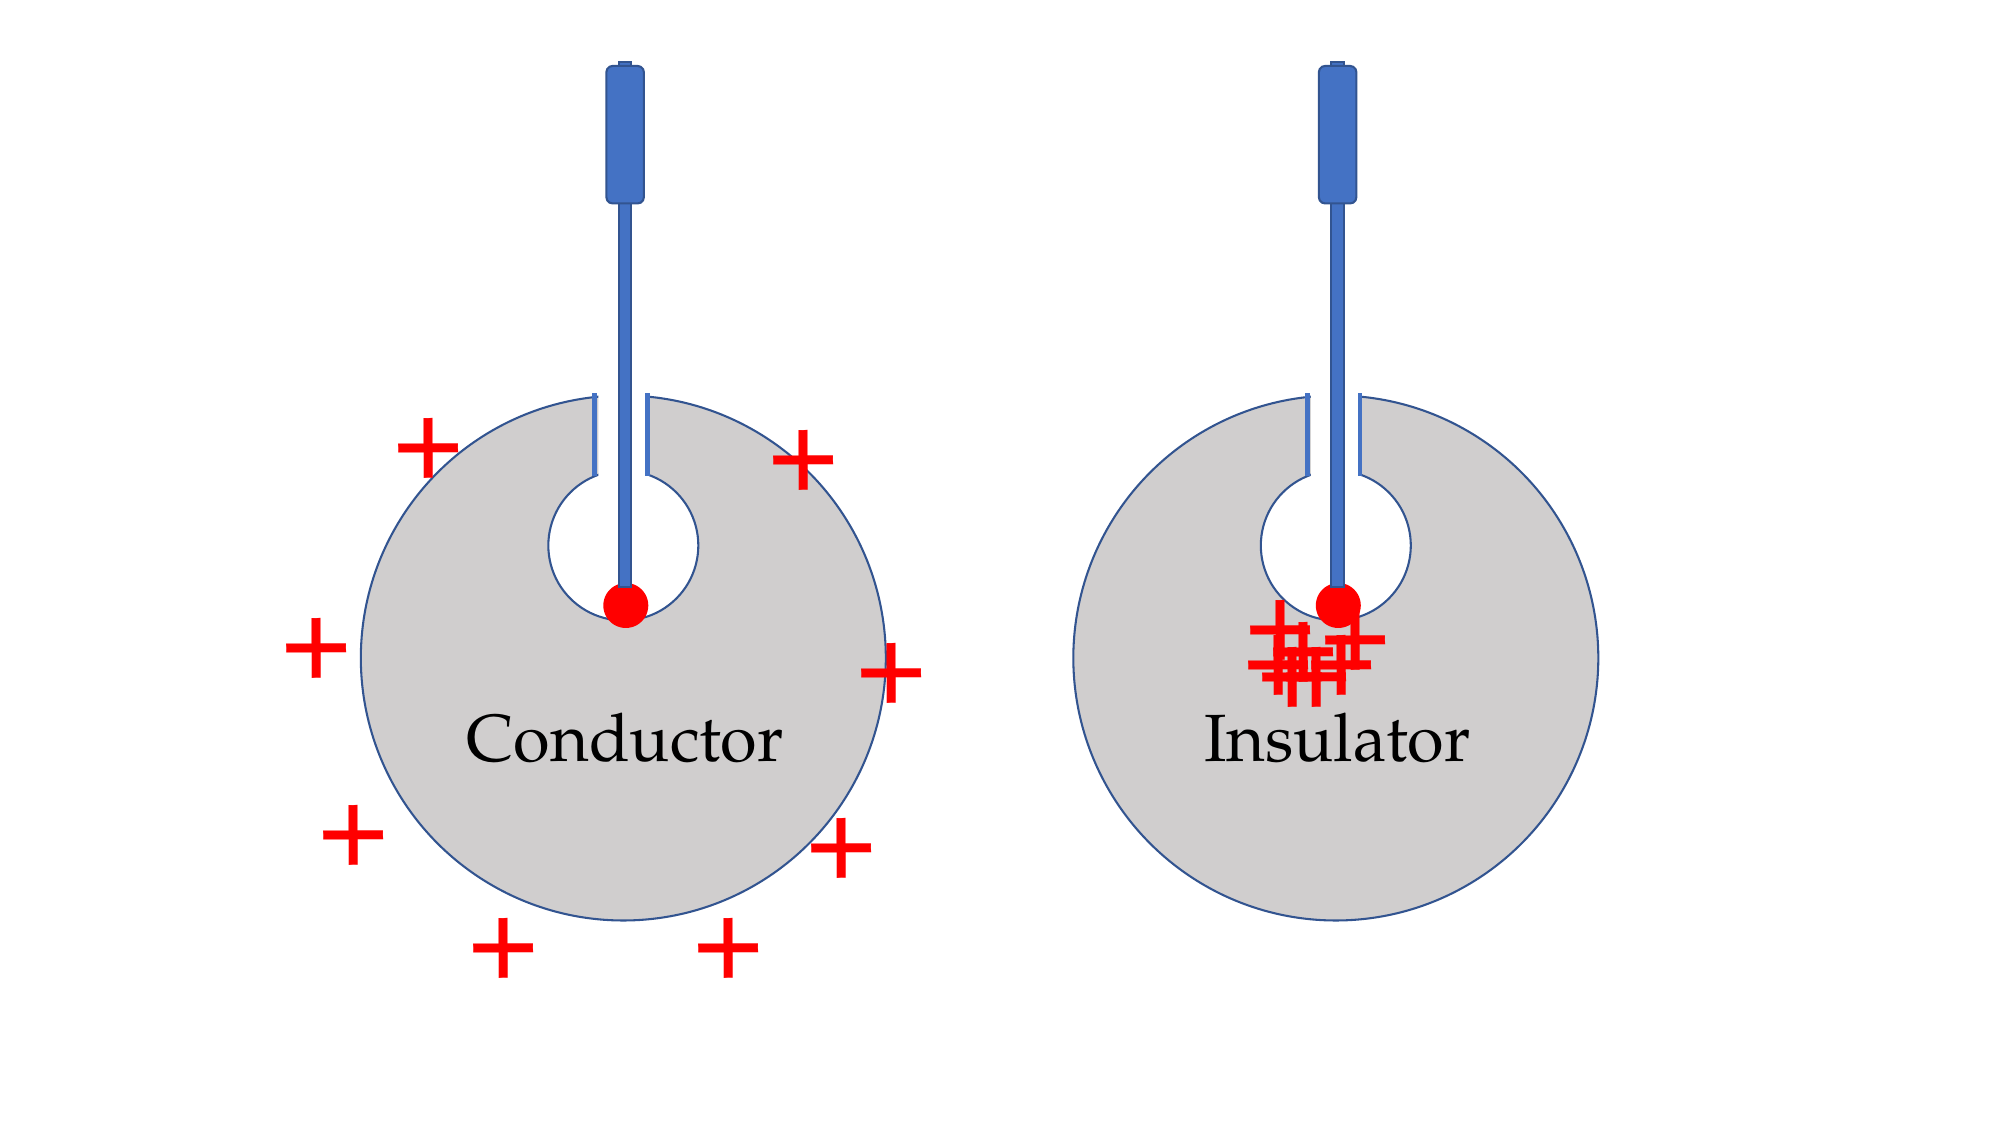

+
+
+
+
+

+
+
Insulator
+
+
+

+

+
+
+
+
Conductor